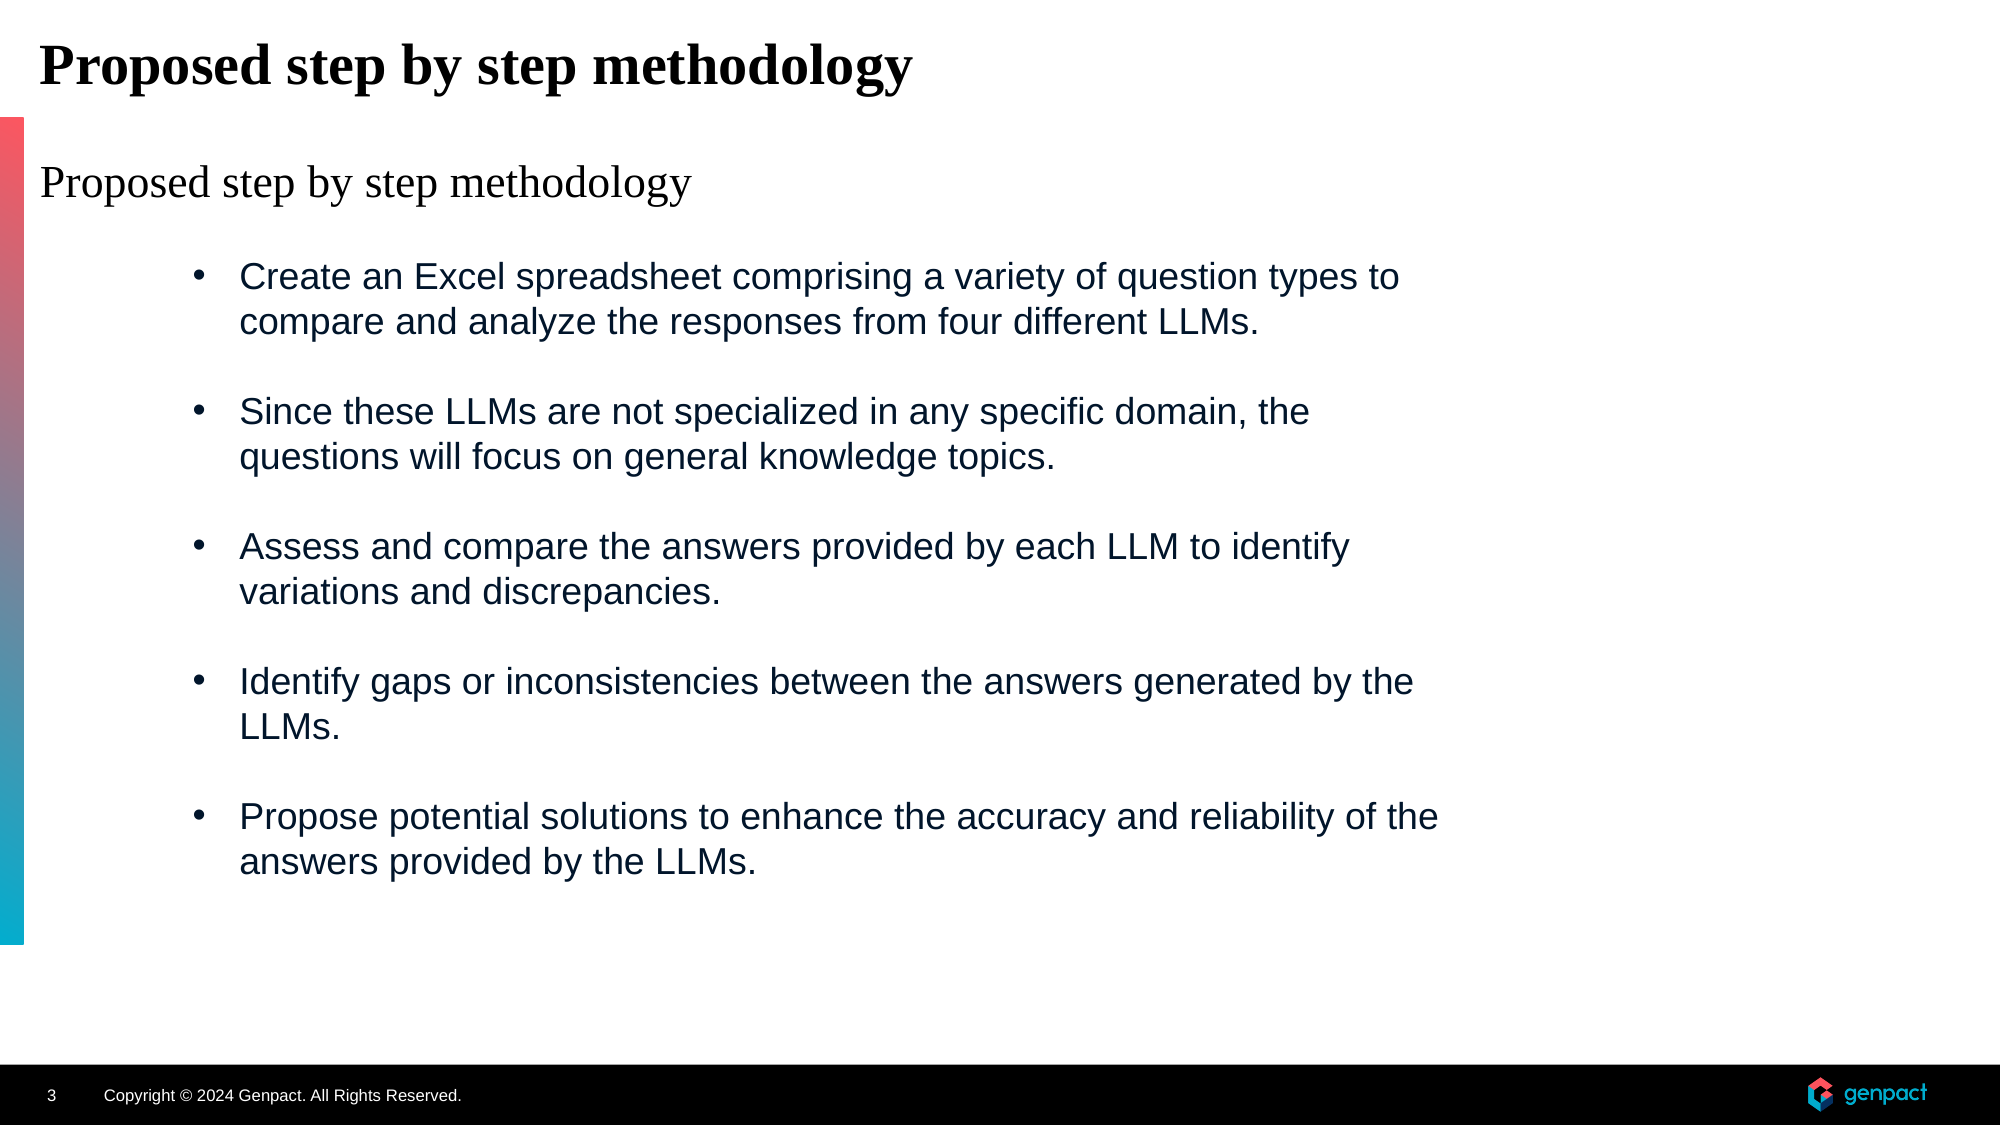

# Proposed step by step methodology
Proposed step by step methodology
Create an Excel spreadsheet comprising a variety of question types to compare and analyze the responses from four different LLMs.

Since these LLMs are not specialized in any specific domain, the questions will focus on general knowledge topics.

Assess and compare the answers provided by each LLM to identify variations and discrepancies.

Identify gaps or inconsistencies between the answers generated by the LLMs.

Propose potential solutions to enhance the accuracy and reliability of the answers provided by the LLMs.